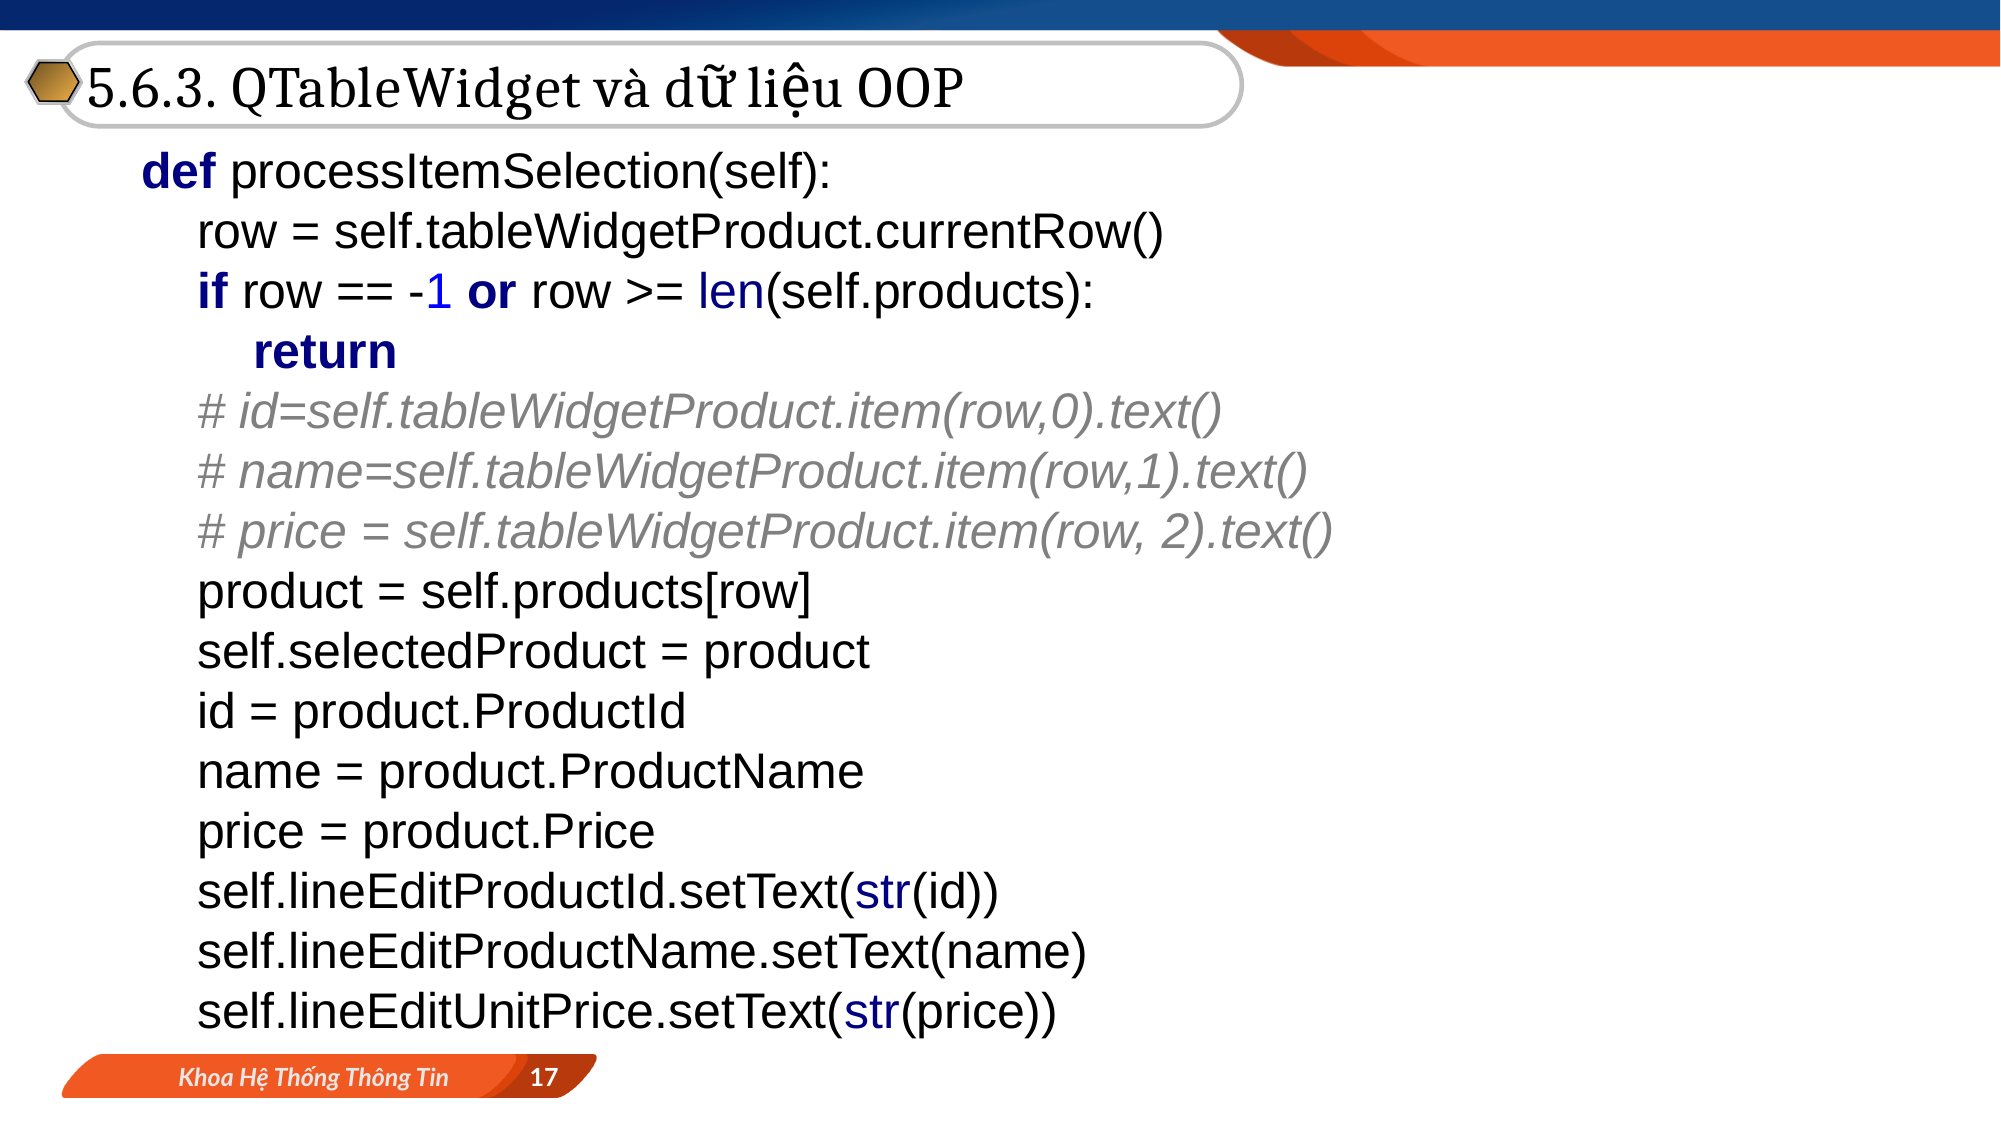

5.6.3. QTableWidget và dữ liệu OOP

def processItemSelection(self):
    row = self.tableWidgetProduct.currentRow()
    if row == -1 or row >= len(self.products):
        return
    # id=self.tableWidgetProduct.item(row,0).text()
    # name=self.tableWidgetProduct.item(row,1).text()
    # price = self.tableWidgetProduct.item(row, 2).text()
    product = self.products[row]
    self.selectedProduct = product
    id = product.ProductId
    name = product.ProductName
    price = product.Price
    self.lineEditProductId.setText(str(id))
    self.lineEditProductName.setText(name)
    self.lineEditUnitPrice.setText(str(price))
17
Khoa Hệ Thống Thông Tin